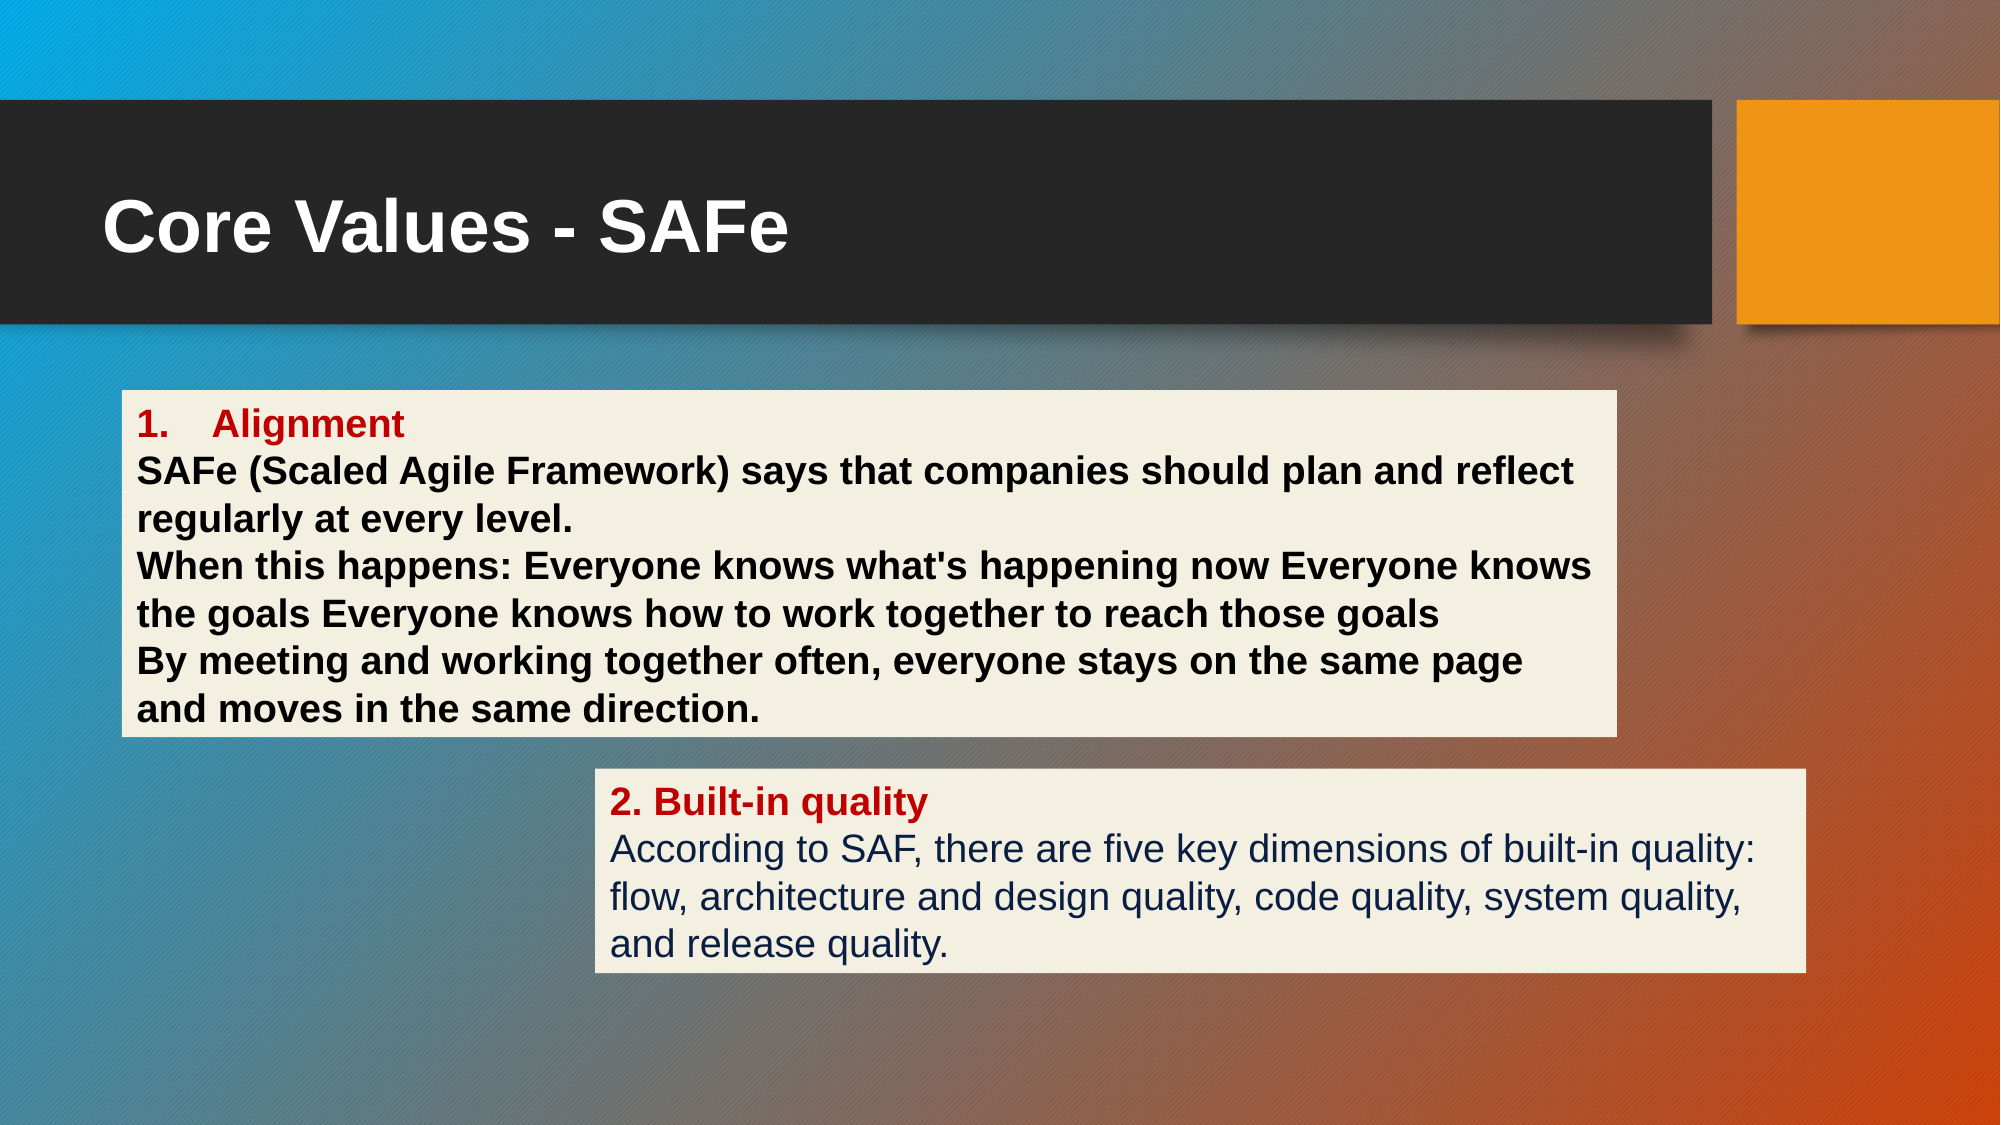

# Core Values - SAFe
Alignment
SAFe (Scaled Agile Framework) says that companies should plan and reflect regularly at every level.
When this happens: Everyone knows what's happening now Everyone knows the goals Everyone knows how to work together to reach those goals
By meeting and working together often, everyone stays on the same page and moves in the same direction.
2. Built-in quality
According to SAF, there are five key dimensions of built-in quality: flow, architecture and design quality, code quality, system quality, and release quality.